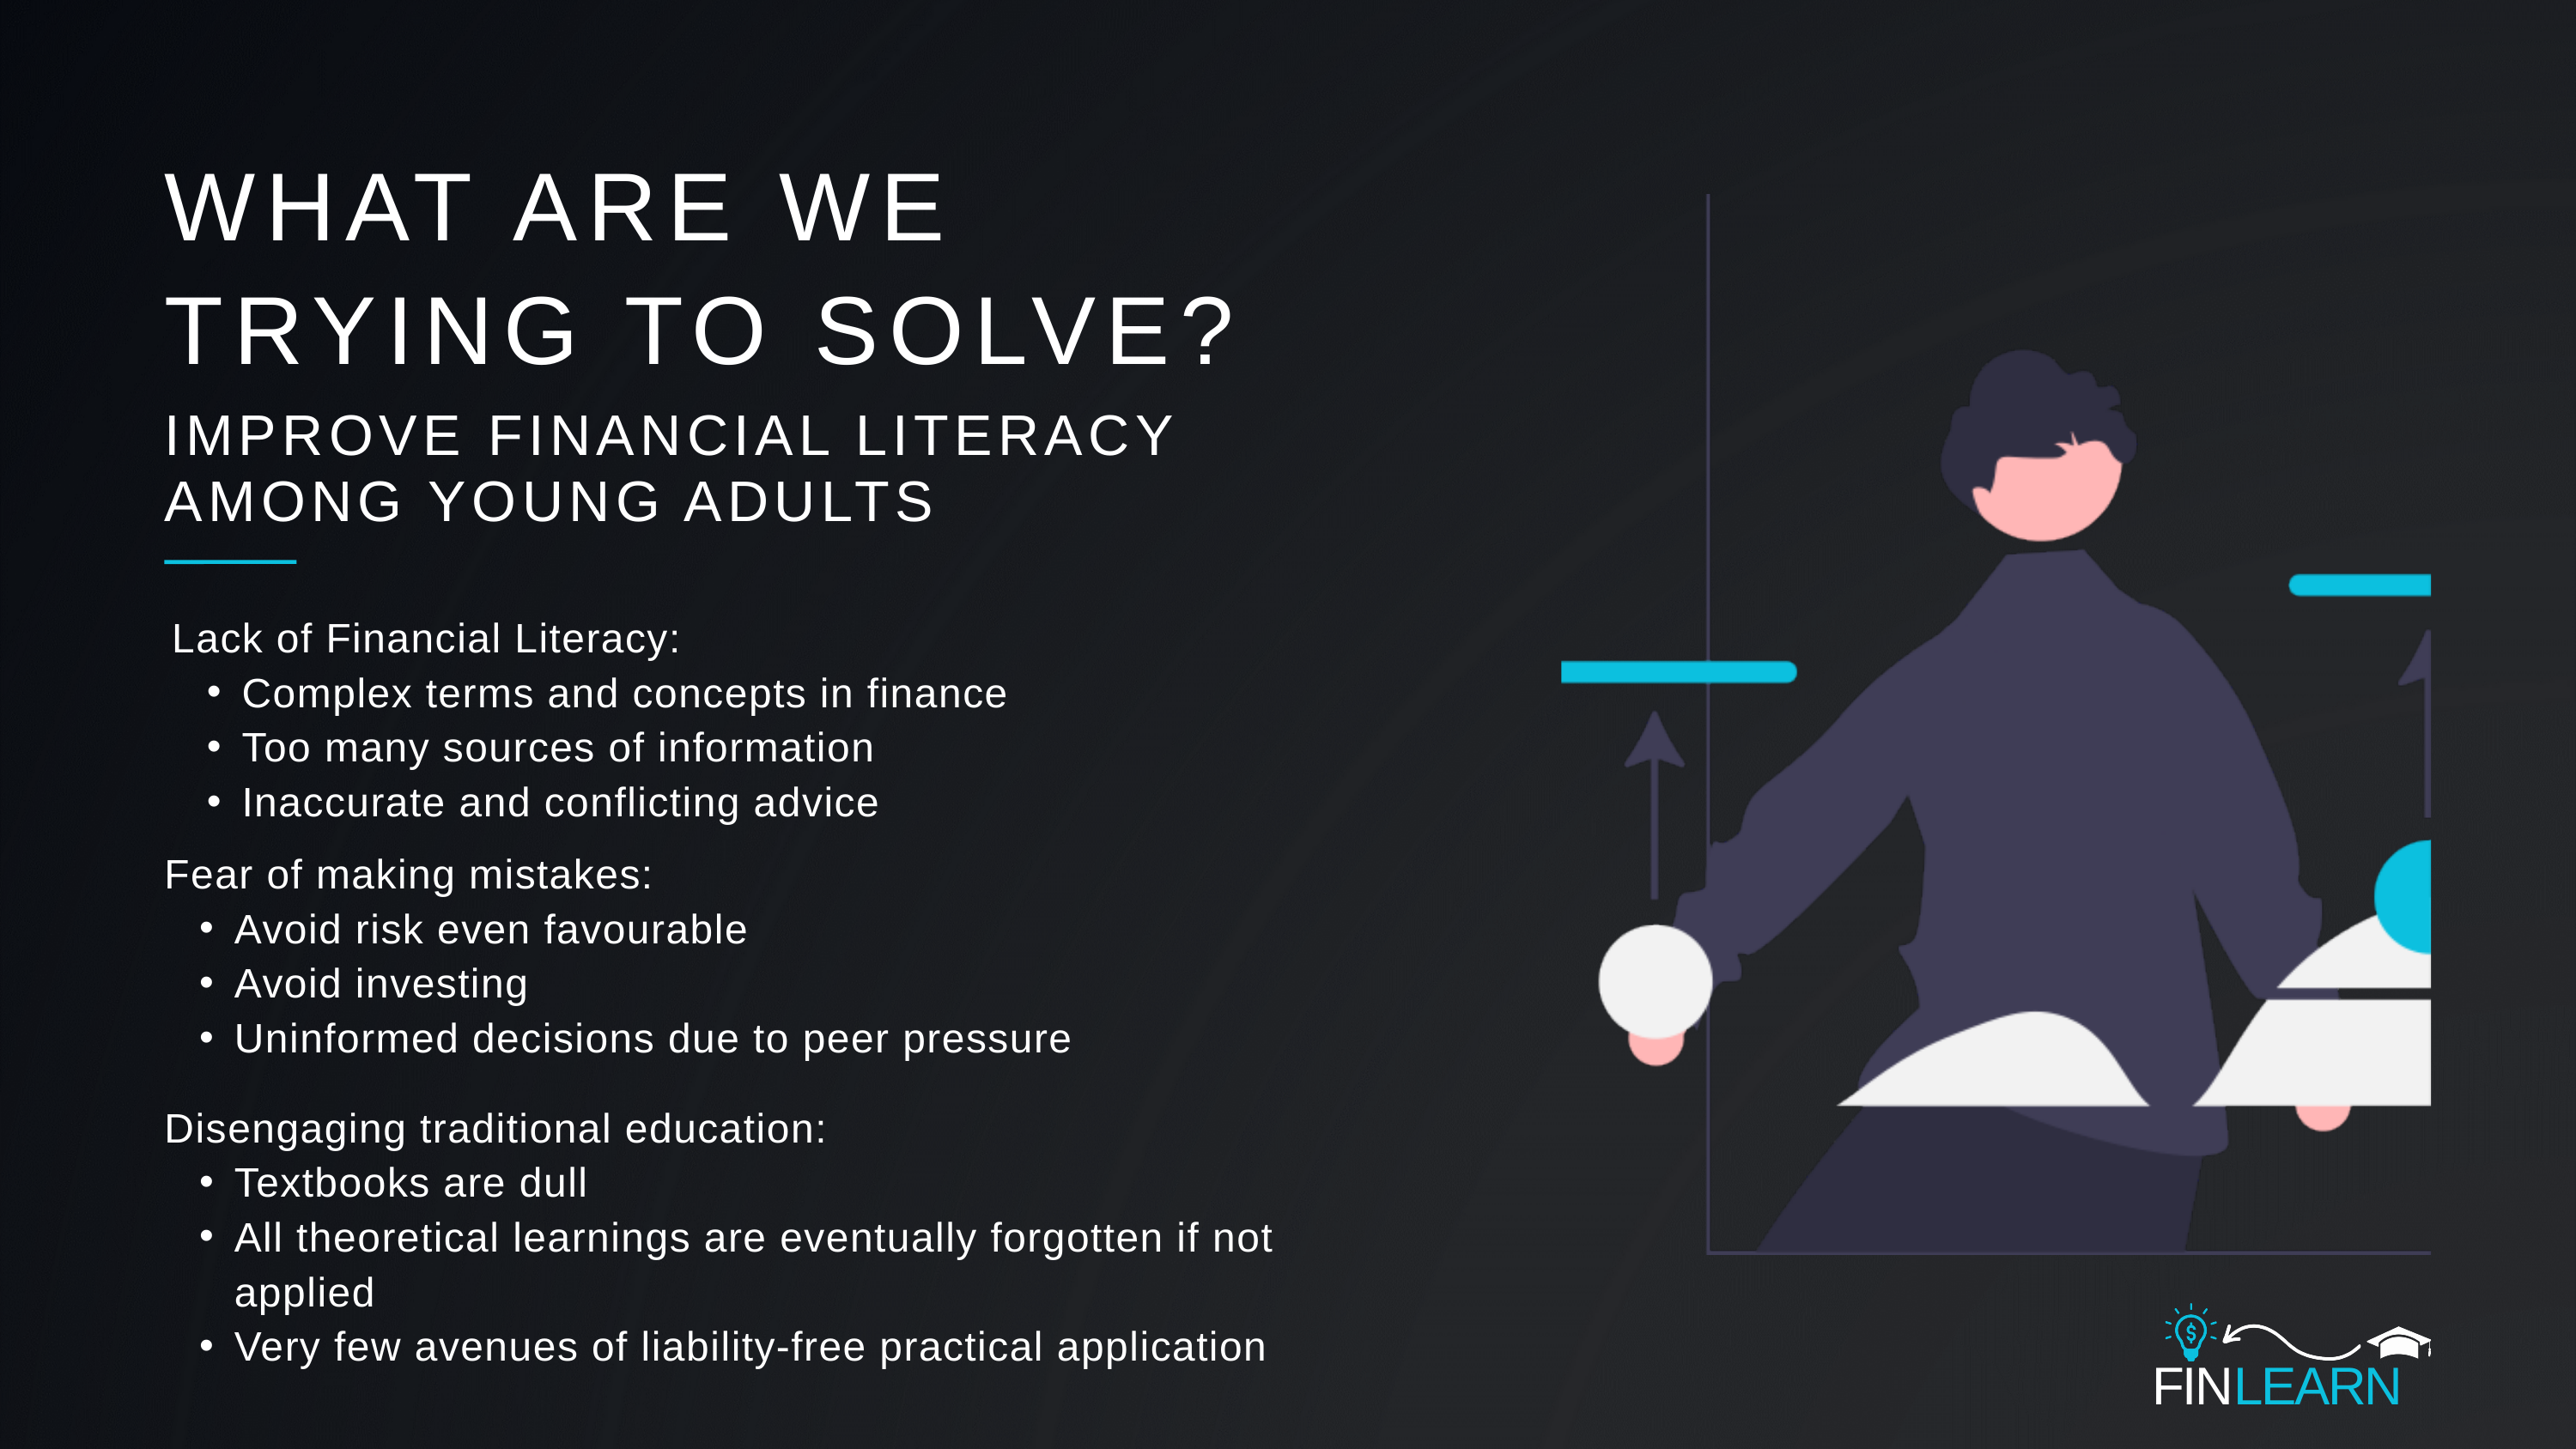

WHAT ARE WE TRYING TO SOLVE?

IMPROVE FINANCIAL LITERACY AMONG YOUNG ADULTS

Lack of Financial Literacy:
Complex terms and concepts in finance
Too many sources of information
Inaccurate and conflicting advice
Fear of making mistakes:
Avoid risk even favourable
Avoid investing
Uninformed decisions due to peer pressure
Disengaging traditional education:
Textbooks are dull
All theoretical learnings are eventually forgotten if not applied
Very few avenues of liability-free practical application

FINLEARN